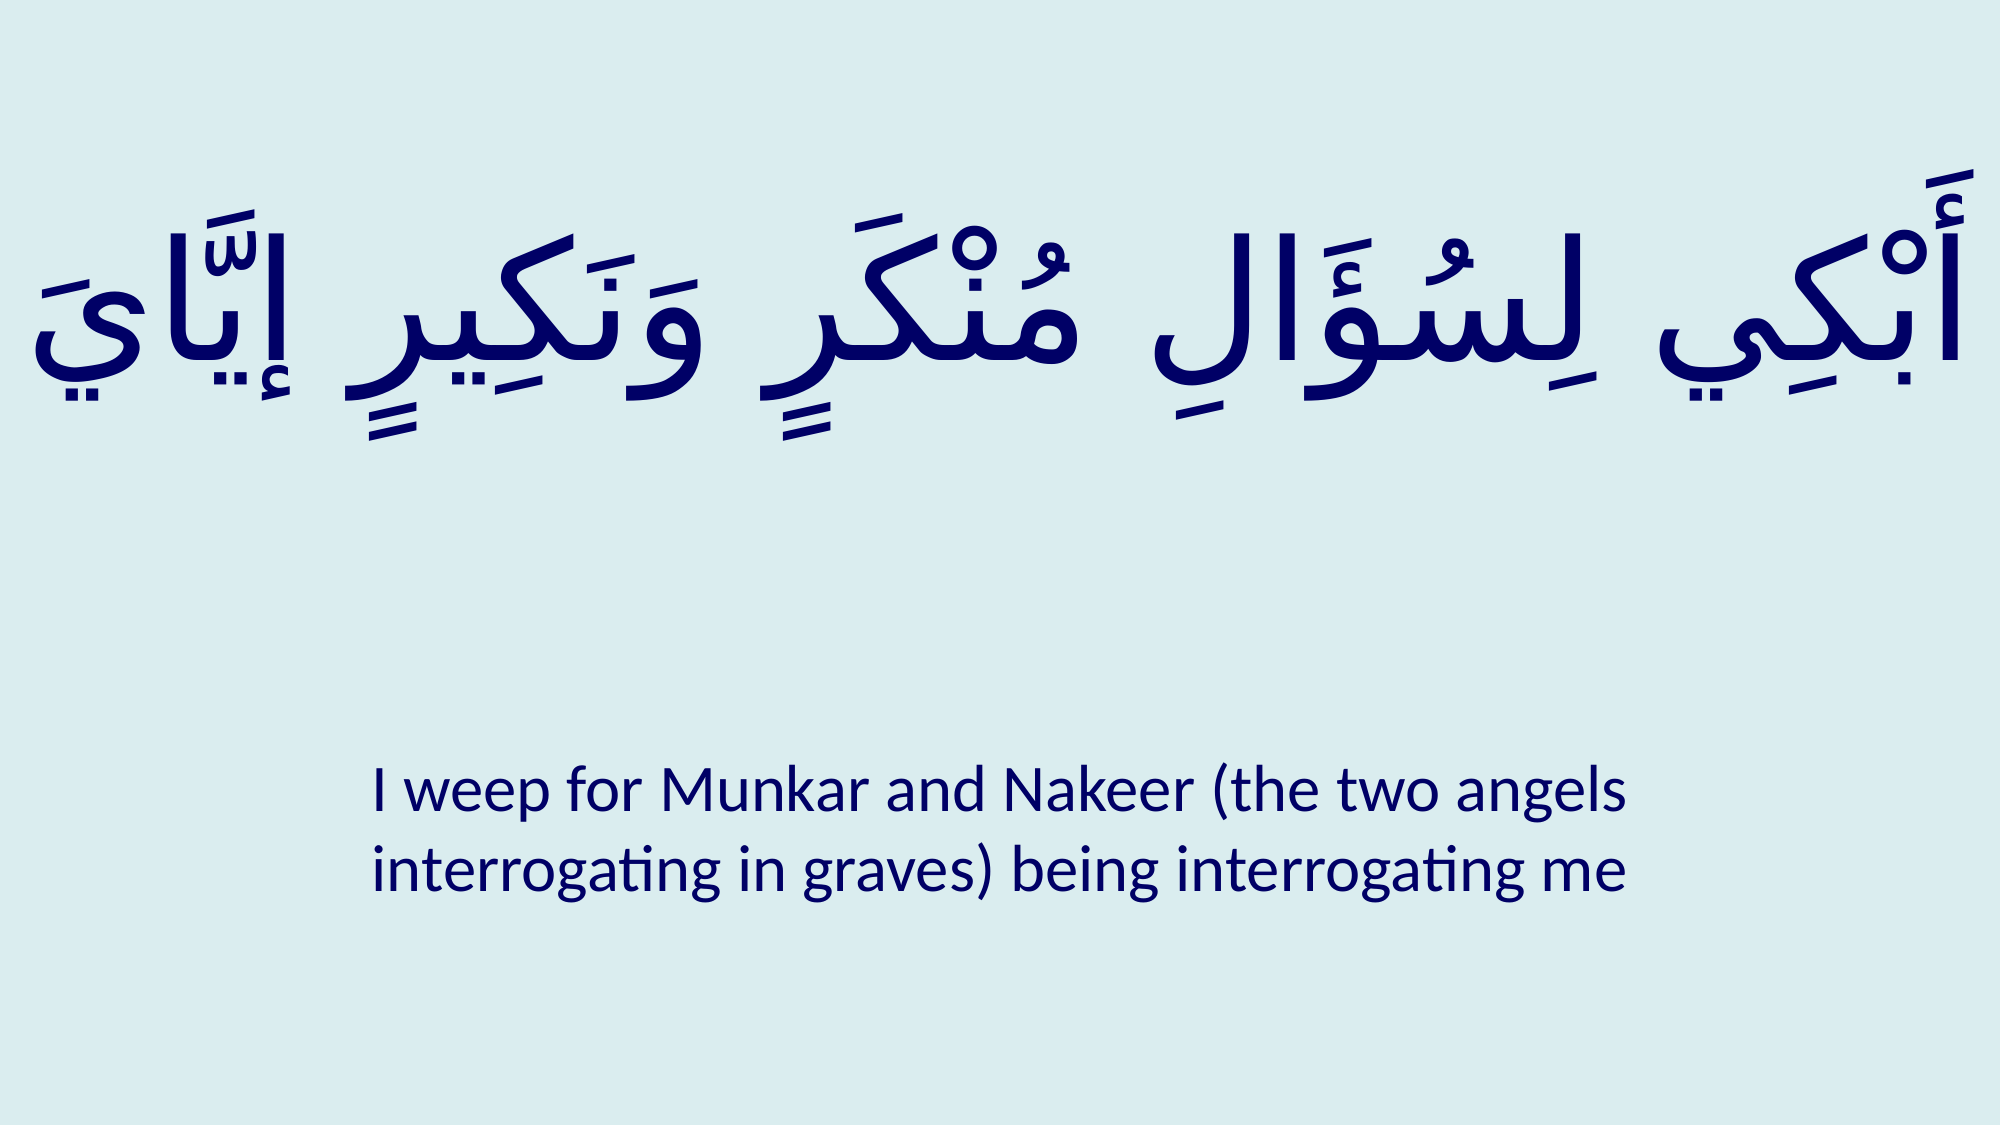

# أَبْكِي لِسُؤَالِ مُنْكَرٍ وَنَكِيرٍ إيَّايَ
I weep for Munkar and Nakeer (the two angels interrogating in graves) being interrogating me